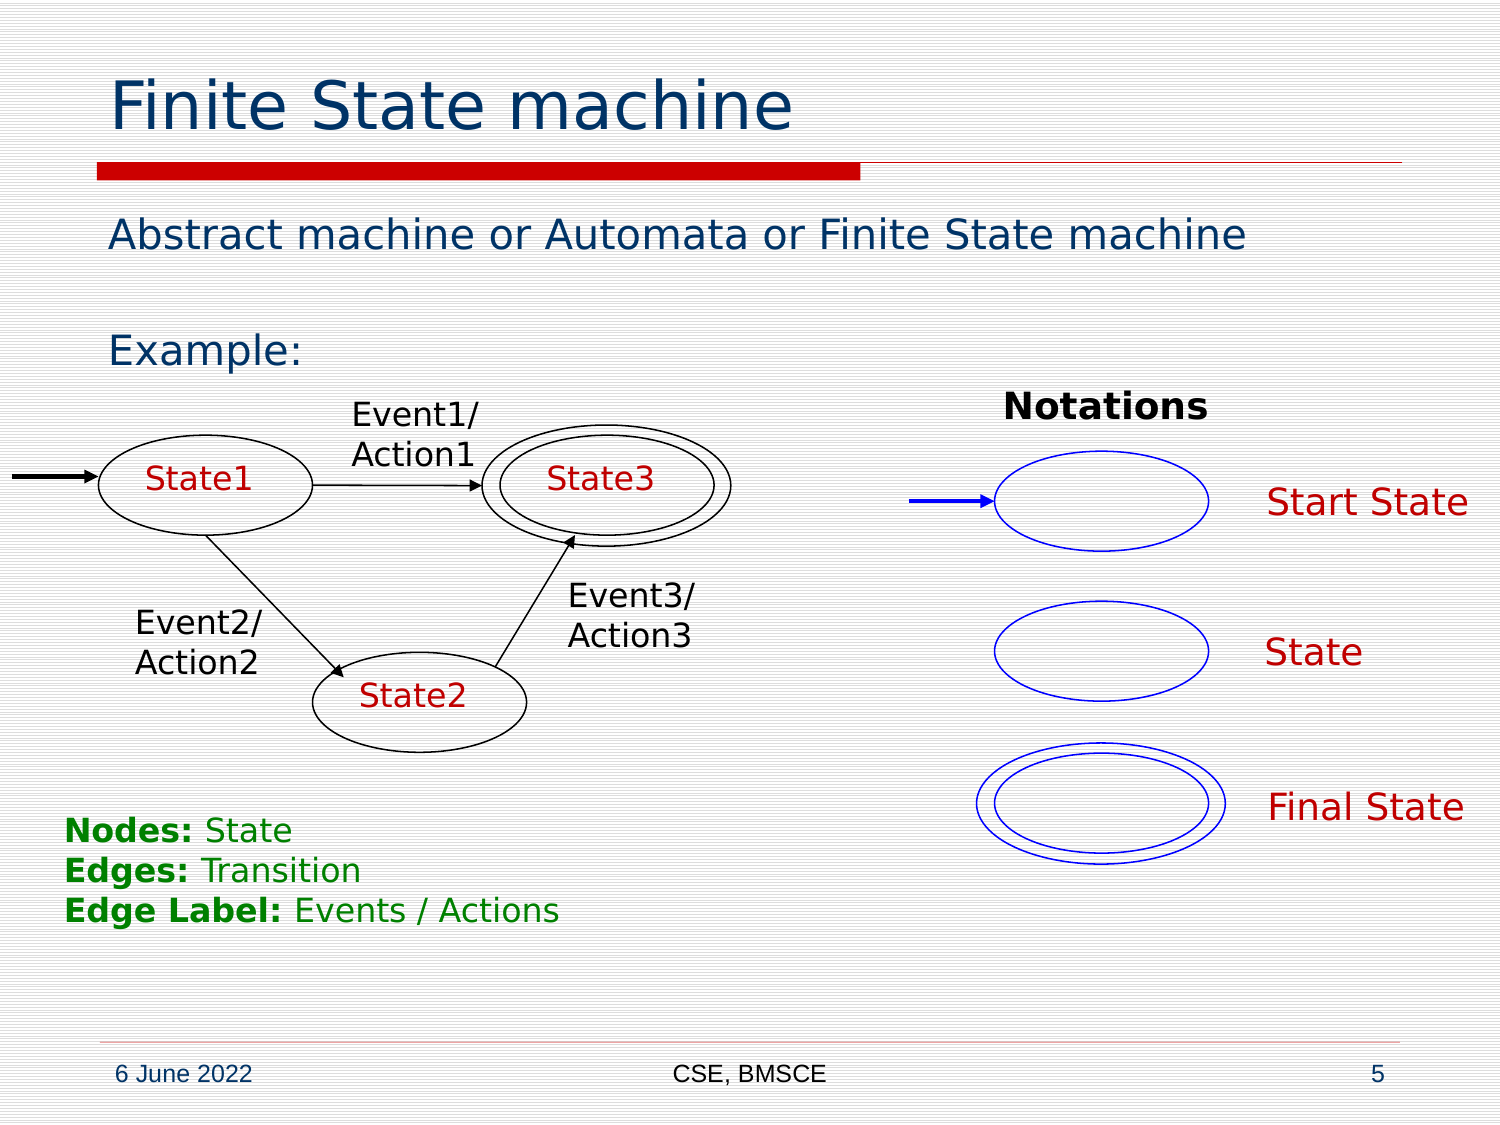

# Finite State machine
Abstract machine or Automata or Finite State machine

Example:

Notations
Event1/
Action1

State1
State3

Start State
Event3/
Action3
Event2/
Action2

State
State2

Final State
Nodes: State
Edges: Transition
Edge Label: Events / Actions
CSE, BMSCE
5
6 June 2022